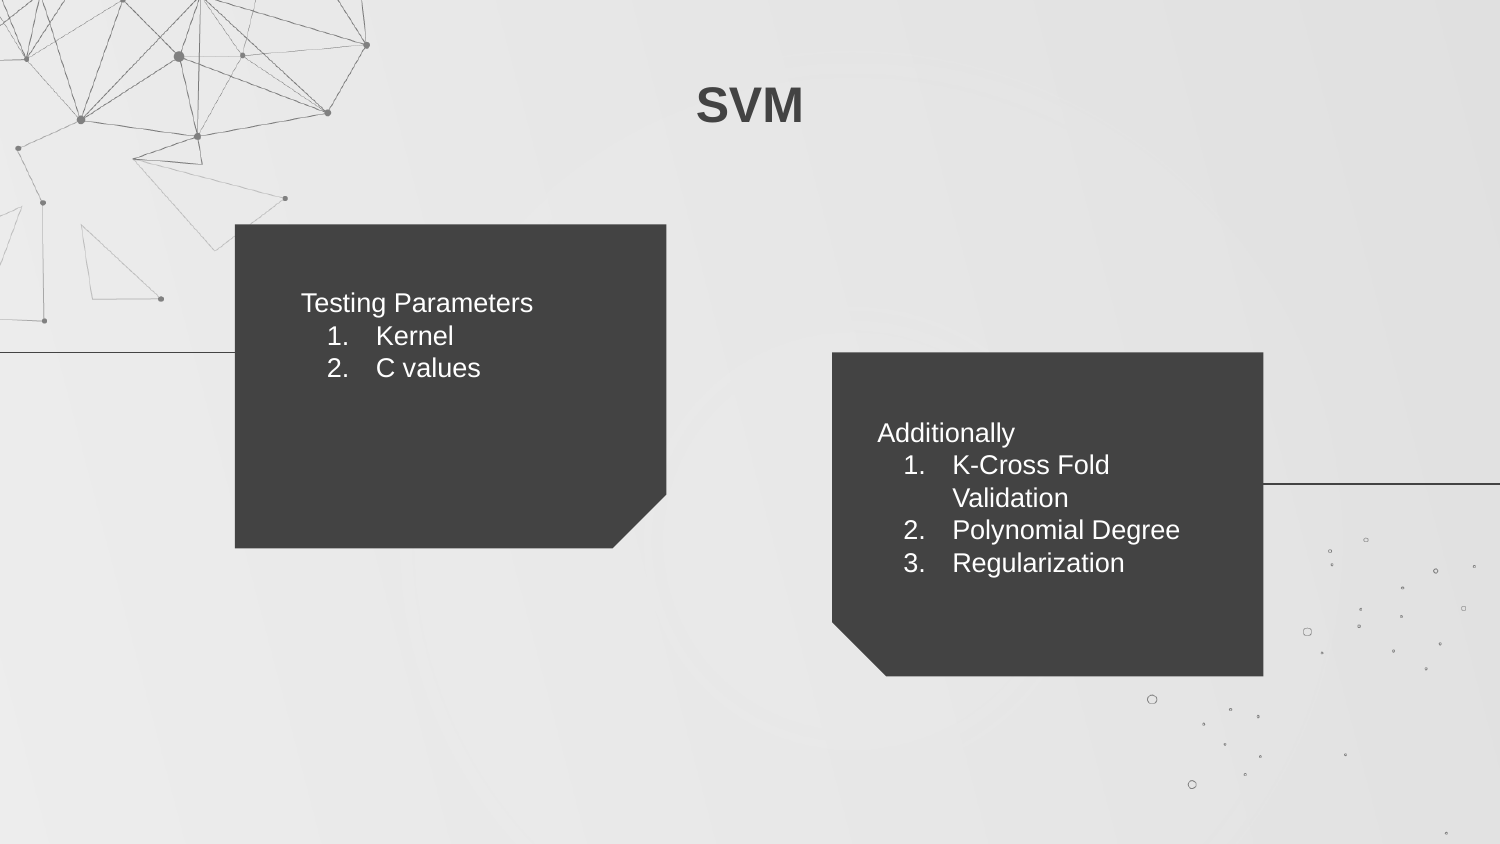

# SVM

Testing Parameters
Kernel
C values

Additionally
K-Cross Fold Validation
Polynomial Degree
Regularization